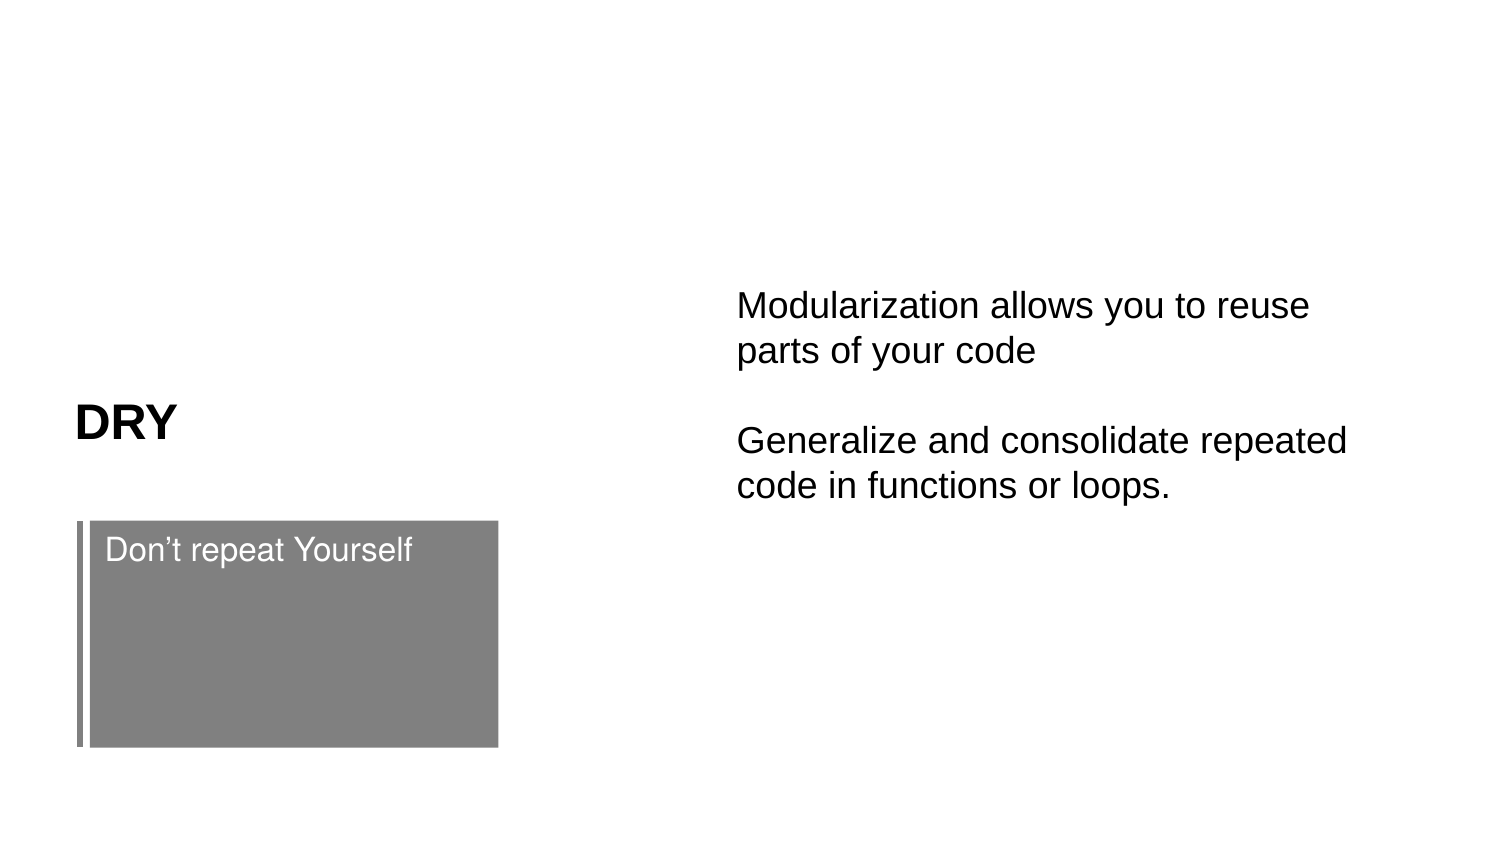

Modularization allows you to reuse parts of your code

Generalize and consolidate repeated code in functions or loops.
DRY
Don’t repeat Yourself